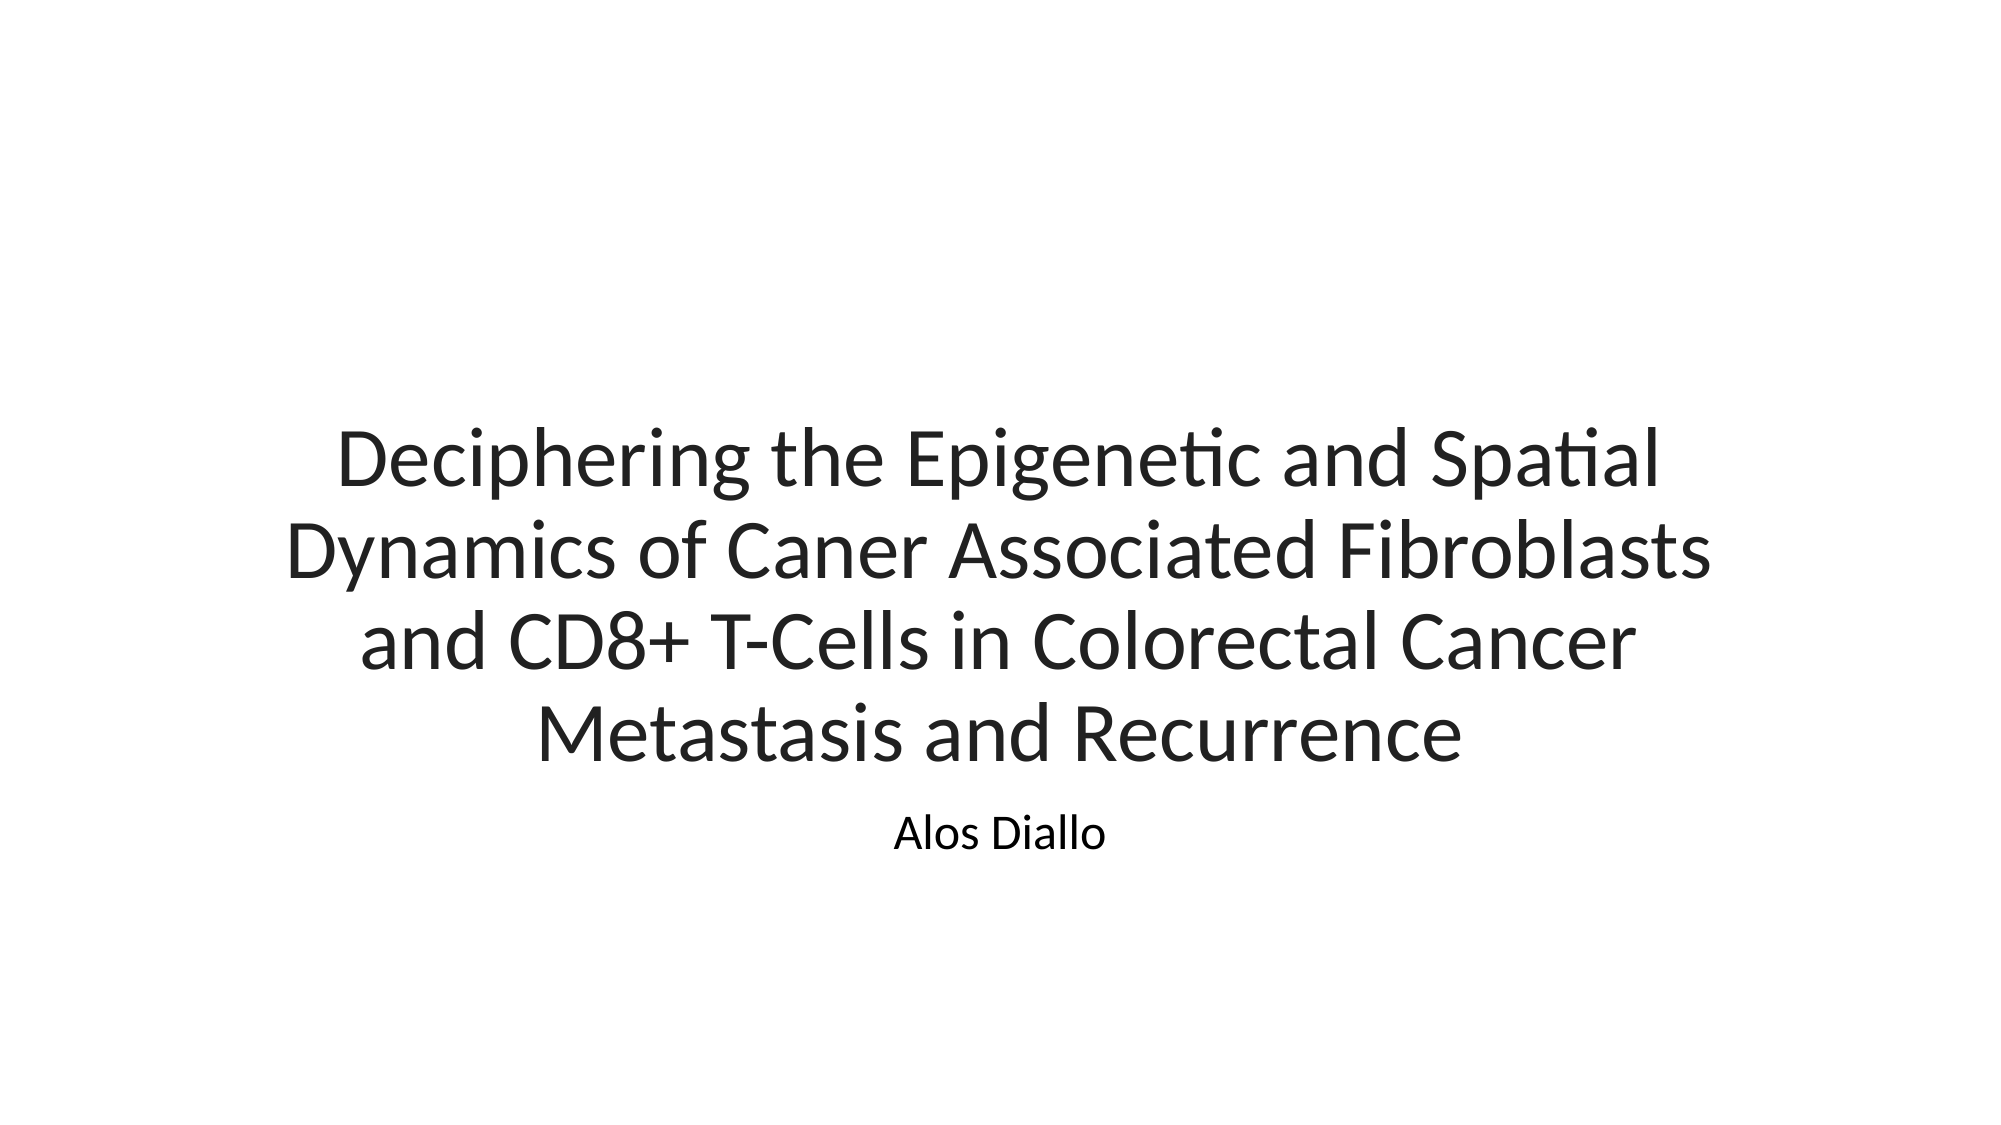

# Deciphering the Epigenetic and Spatial Dynamics of Caner Associated Fibroblasts and CD8+ T-Cells in Colorectal Cancer Metastasis and Recurrence
Alos Diallo